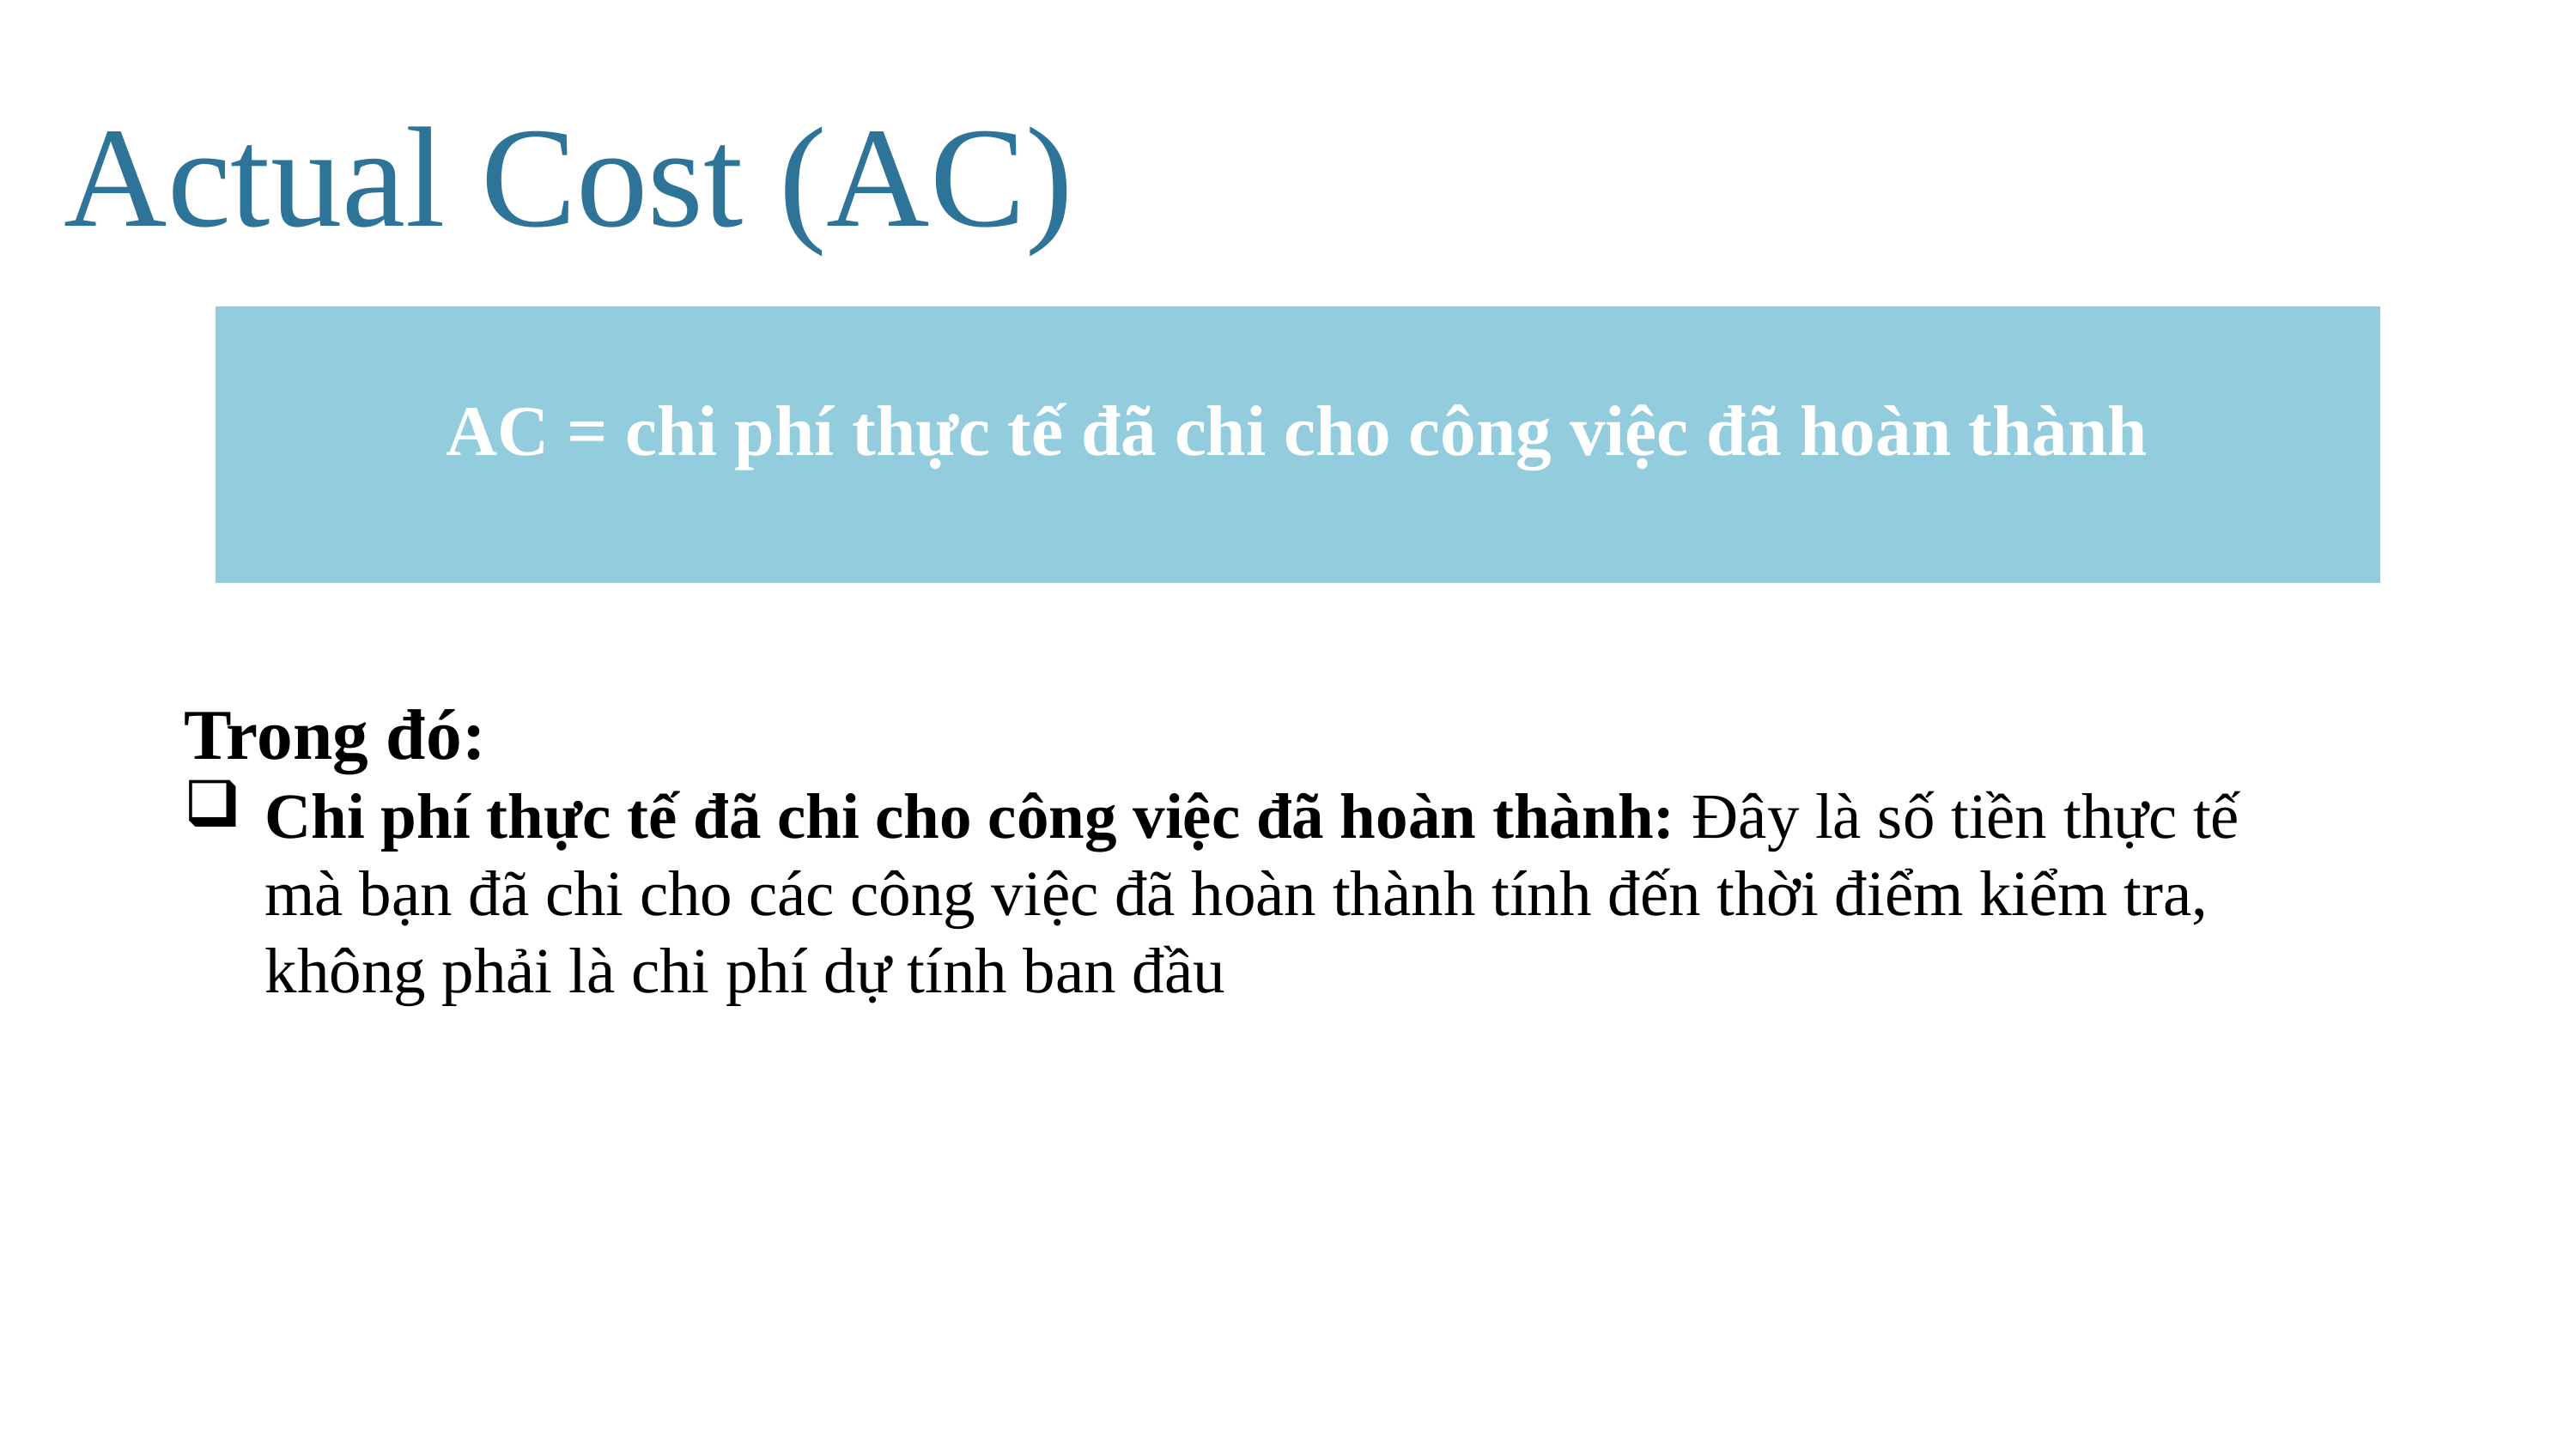

Actual Cost (AC)
| AC = chi phí thực tế đã chi cho công việc đã hoàn thành |
| --- |
Trong đó:
Chi phí thực tế đã chi cho công việc đã hoàn thành: Đây là số tiền thực tế mà bạn đã chi cho các công việc đã hoàn thành tính đến thời điểm kiểm tra, không phải là chi phí dự tính ban đầu